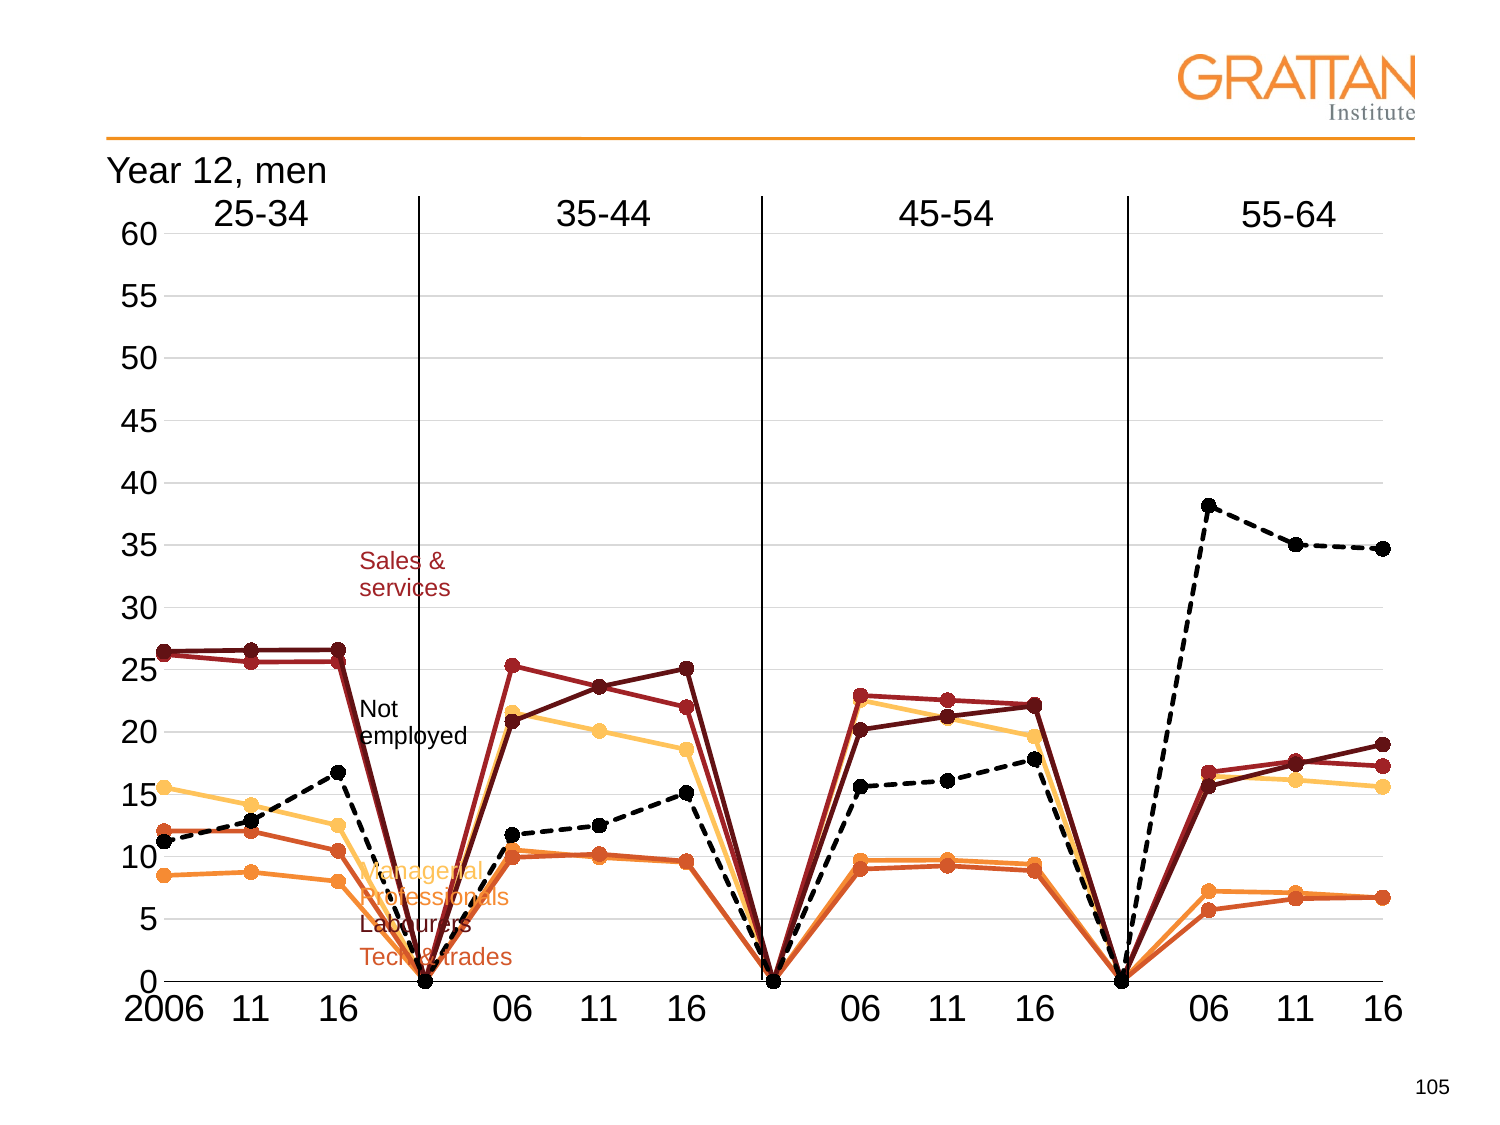

#
Year 12, men

### Chart

| Category | Year 12 or equivalent_Male_Managers | Year 12 or equivalent_Male_Professionals | Year 12 or equivalent_Male_Tech and trades | Year 12 or equivalent_Male_Service, admin and sales | Year 12 or equivalent_Male_Labourer | Year 12 or equivalent_Male_Not employed |
|---|---|---|---|---|---|---|
| 2006 | 15.554190838838668 | 8.490015883157957 | 12.058027230122095 | 26.22639961889674 | 26.46906692572452 | 11.202299503260024 |
| 11 | 14.136981581035112 | 8.766364936629328 | 12.047788972294065 | 25.613077047861623 | 26.563216967622566 | 12.872570494557305 |
| 16 | 12.508303523619935 | 8.016971942593793 | 10.471015330154442 | 25.653122639524906 | 26.594199491195287 | 16.75638707291164 |
|  | None | None | None | None | None | None |
| 06 | 21.56626010585729 | 10.557525622890726 | 9.941531706566906 | 25.327648505957075 | 20.853490751980637 | 11.753543306747371 |
| 11 | 20.088872546685565 | 9.943724463015528 | 10.209187918270931 | 23.636926014359126 | 23.628126068523418 | 12.493162989145432 |
| 16 | 18.596864687108273 | 9.550665862463982 | 9.633250096079658 | 21.993671560587625 | 25.10148492502781 | 15.124062868732654 |
|  | None | None | None | None | None | None |
| 06 | 22.561150910309586 | 9.698379175525936 | 9.003556570628842 | 22.93541508460601 | 20.184774739528784 | 15.616723519400841 |
| 11 | 21.11314023799502 | 9.726898368419306 | 9.266769248076482 | 22.55618211088815 | 21.24609090490446 | 16.09091912971658 |
| 16 | 19.637684162100157 | 9.383930863950411 | 8.865775891665484 | 22.191132701332062 | 22.09400762592045 | 17.827468755031425 |
|  | None | None | None | None | None | None |
| 06 | 16.465974294810856 | 7.237068540864721 | 5.714458072409131 | 16.76794922290494 | 15.649871090617603 | 38.164678778392755 |
| 11 | 16.151436121645997 | 7.096889264264485 | 6.6308690569014646 | 17.67085037012999 | 17.41756753302466 | 35.0323876540334 |
| 16 | 15.605192900264987 | 6.69022088339832 | 6.74103717644265 | 17.26460196916068 | 19.00177482986298 | 34.69717224087039 |
25-34
35-44
45-54
55-64
Sales &
services
Not
employed
Managerial
Professionals
Labourers
Tech & trades